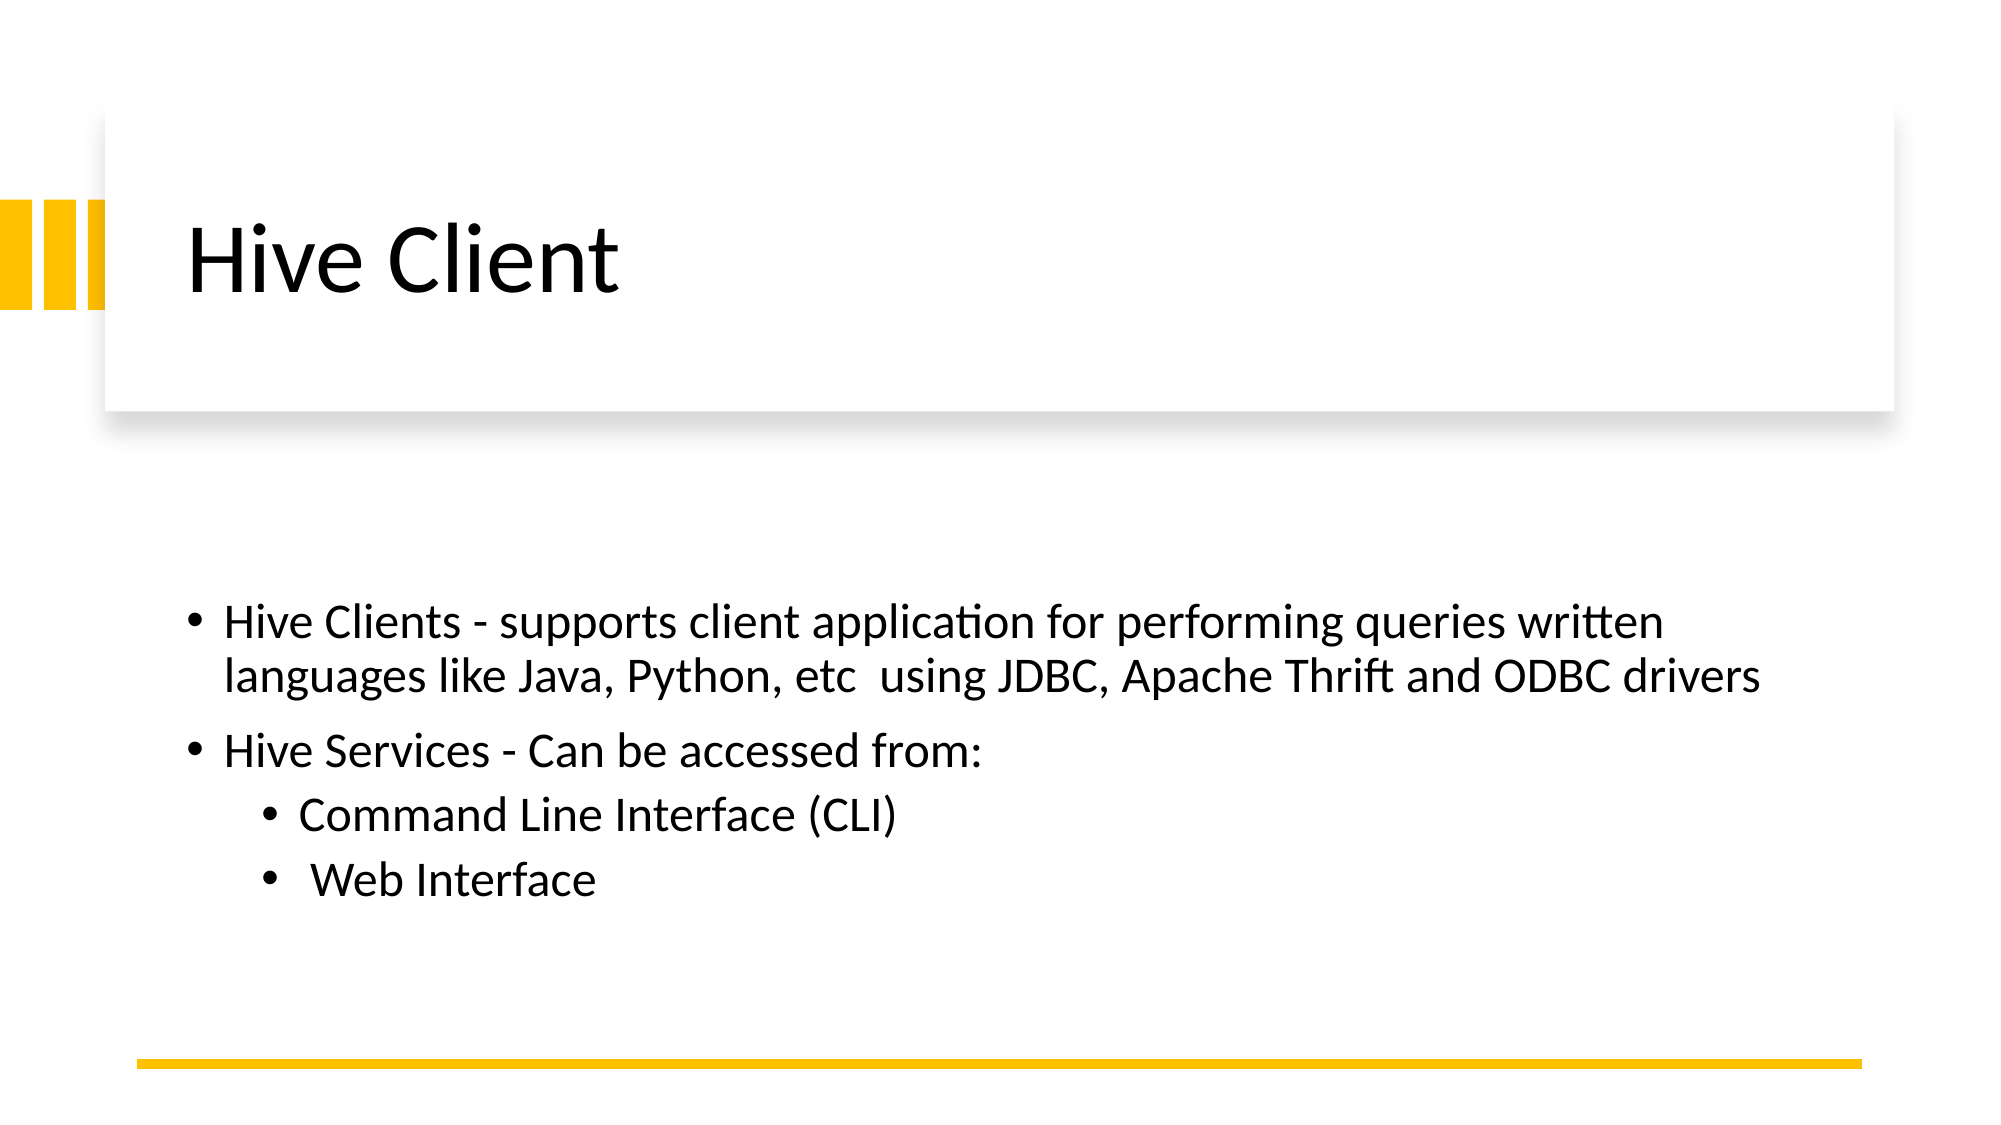

# Hive Client

Hive Clients - supports client application for performing queries written languages like Java, Python, etc  using JDBC, Apache Thrift and ODBC drivers
Hive Services - Can be accessed from:
Command Line Interface (CLI)
 Web Interface